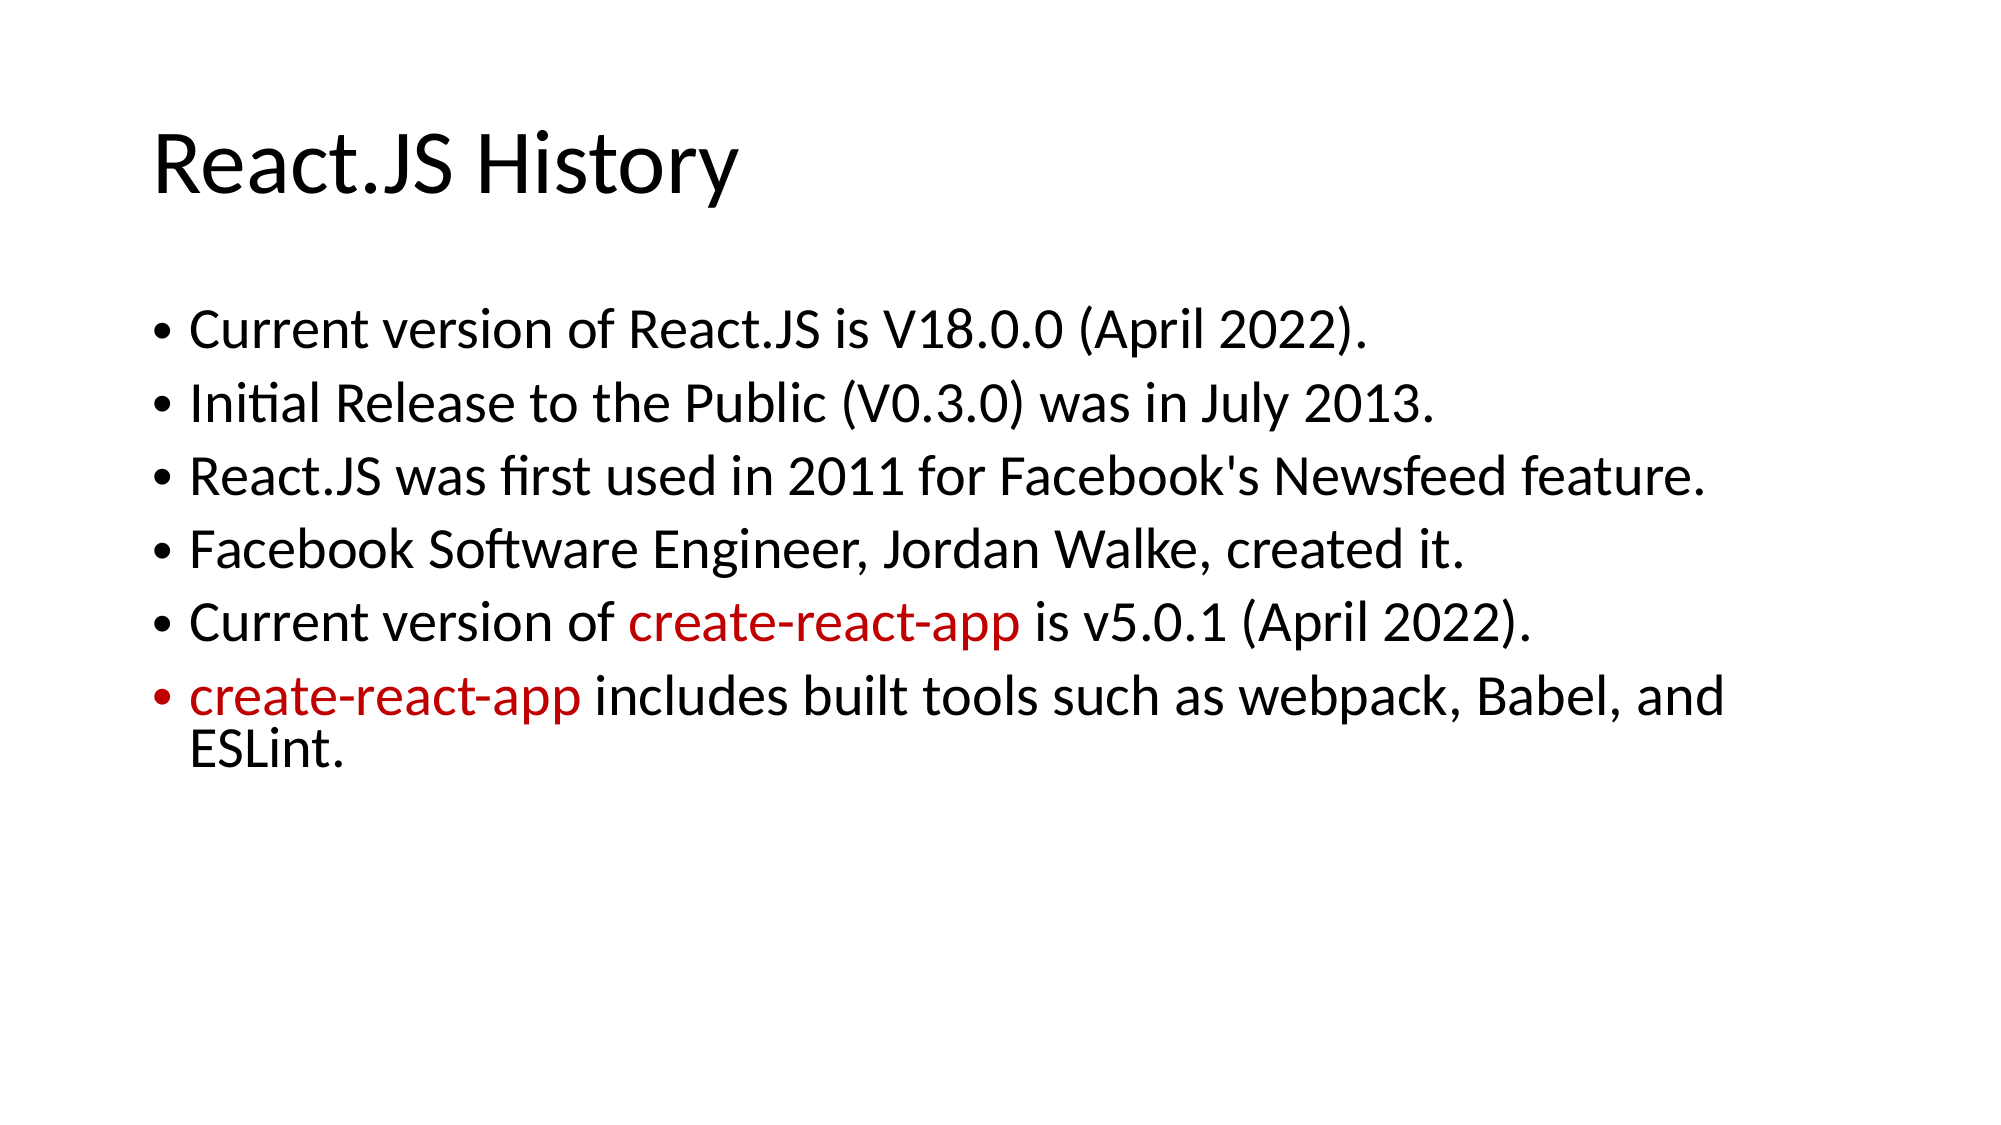

# React.JS History
Current version of React.JS is V18.0.0 (April 2022).
Initial Release to the Public (V0.3.0) was in July 2013.
React.JS was first used in 2011 for Facebook's Newsfeed feature.
Facebook Software Engineer, Jordan Walke, created it.
Current version of create-react-app is v5.0.1 (April 2022).
create-react-app includes built tools such as webpack, Babel, and ESLint.